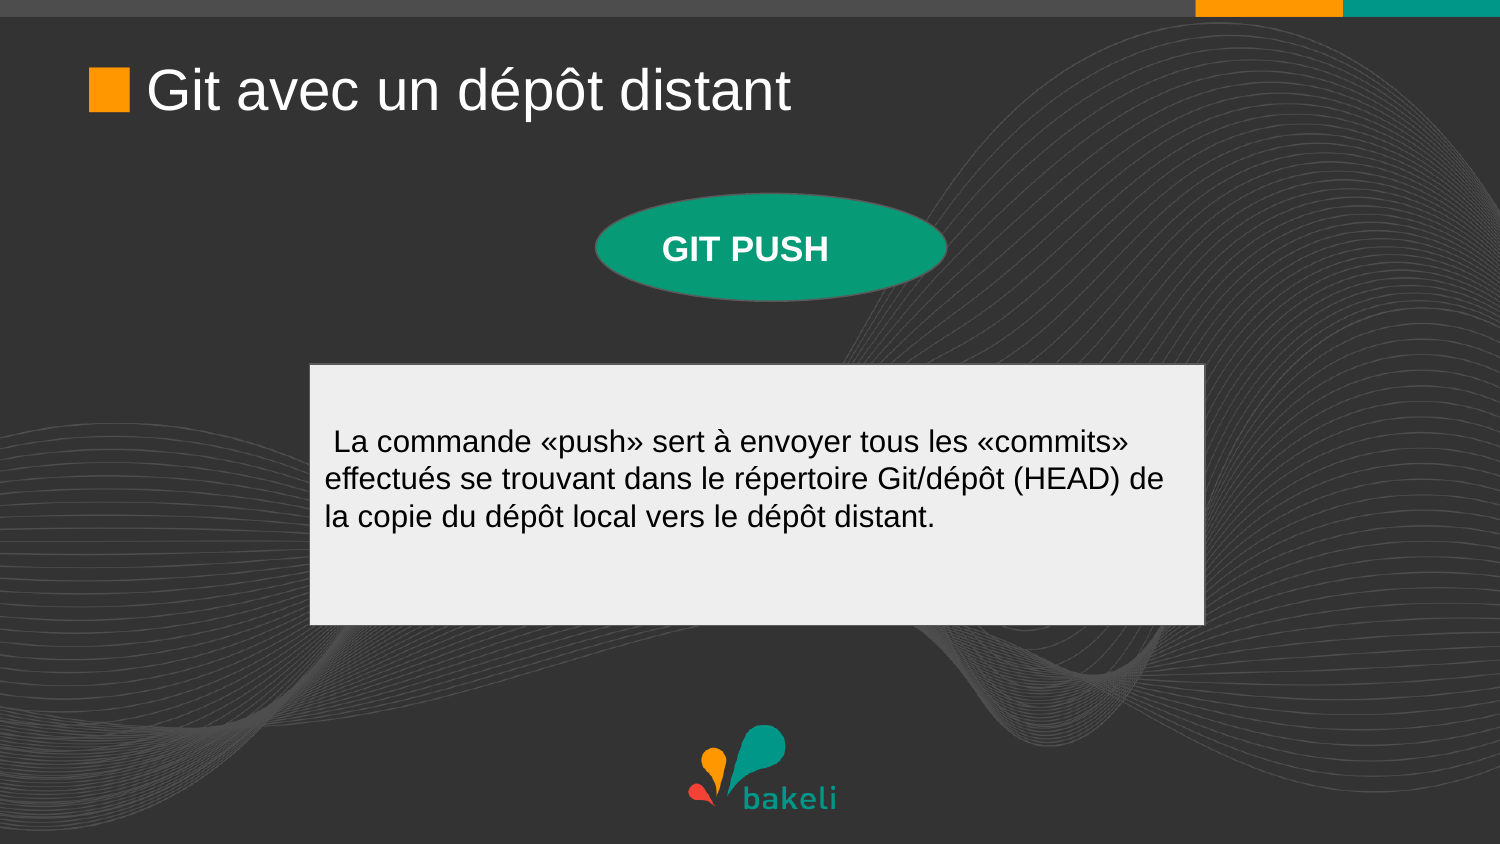

# Git avec un dépôt distant
GIT PUSH
 La commande «push» sert à envoyer tous les «commits»
effectués se trouvant dans le répertoire Git/dépôt (HEAD) de
la copie du dépôt local vers le dépôt distant.